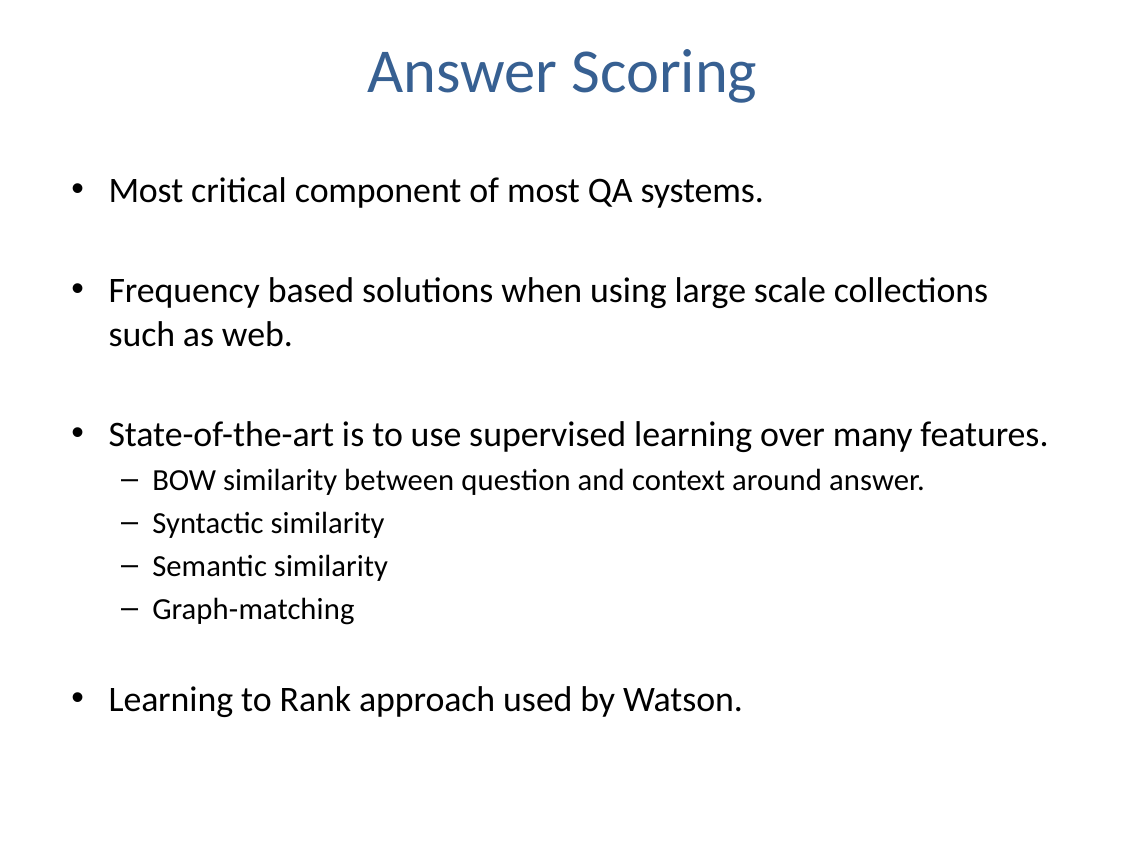

# Answer Scoring
Most critical component of most QA systems.

Frequency based solutions when using large scale collections such as web.

State-of-the-art is to use supervised learning over many features.
BOW similarity between question and context around answer.
Syntactic similarity
Semantic similarity
Graph-matching

Learning to Rank approach used by Watson.